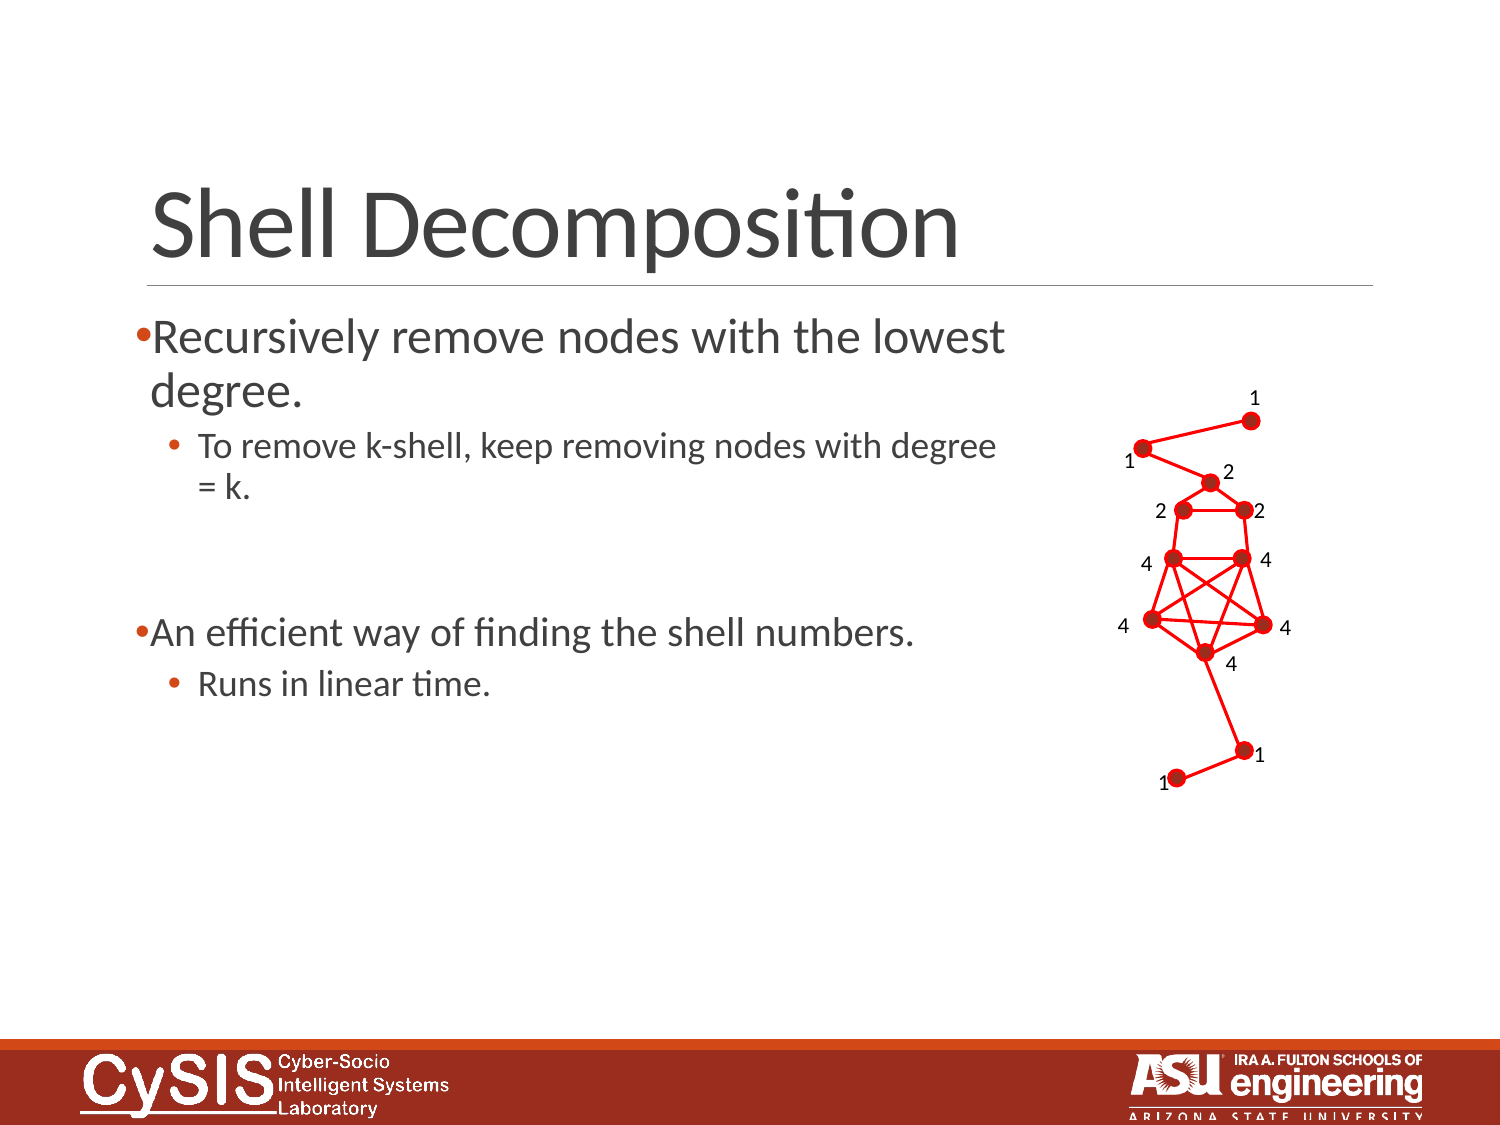

# Shell Decomposition
Recursively remove nodes with the lowest degree.
To remove k-shell, keep removing nodes with degree = k.

An efficient way of finding the shell numbers.
Runs in linear time.

1

1

2

2
2

4
4

4
4

4

1

1